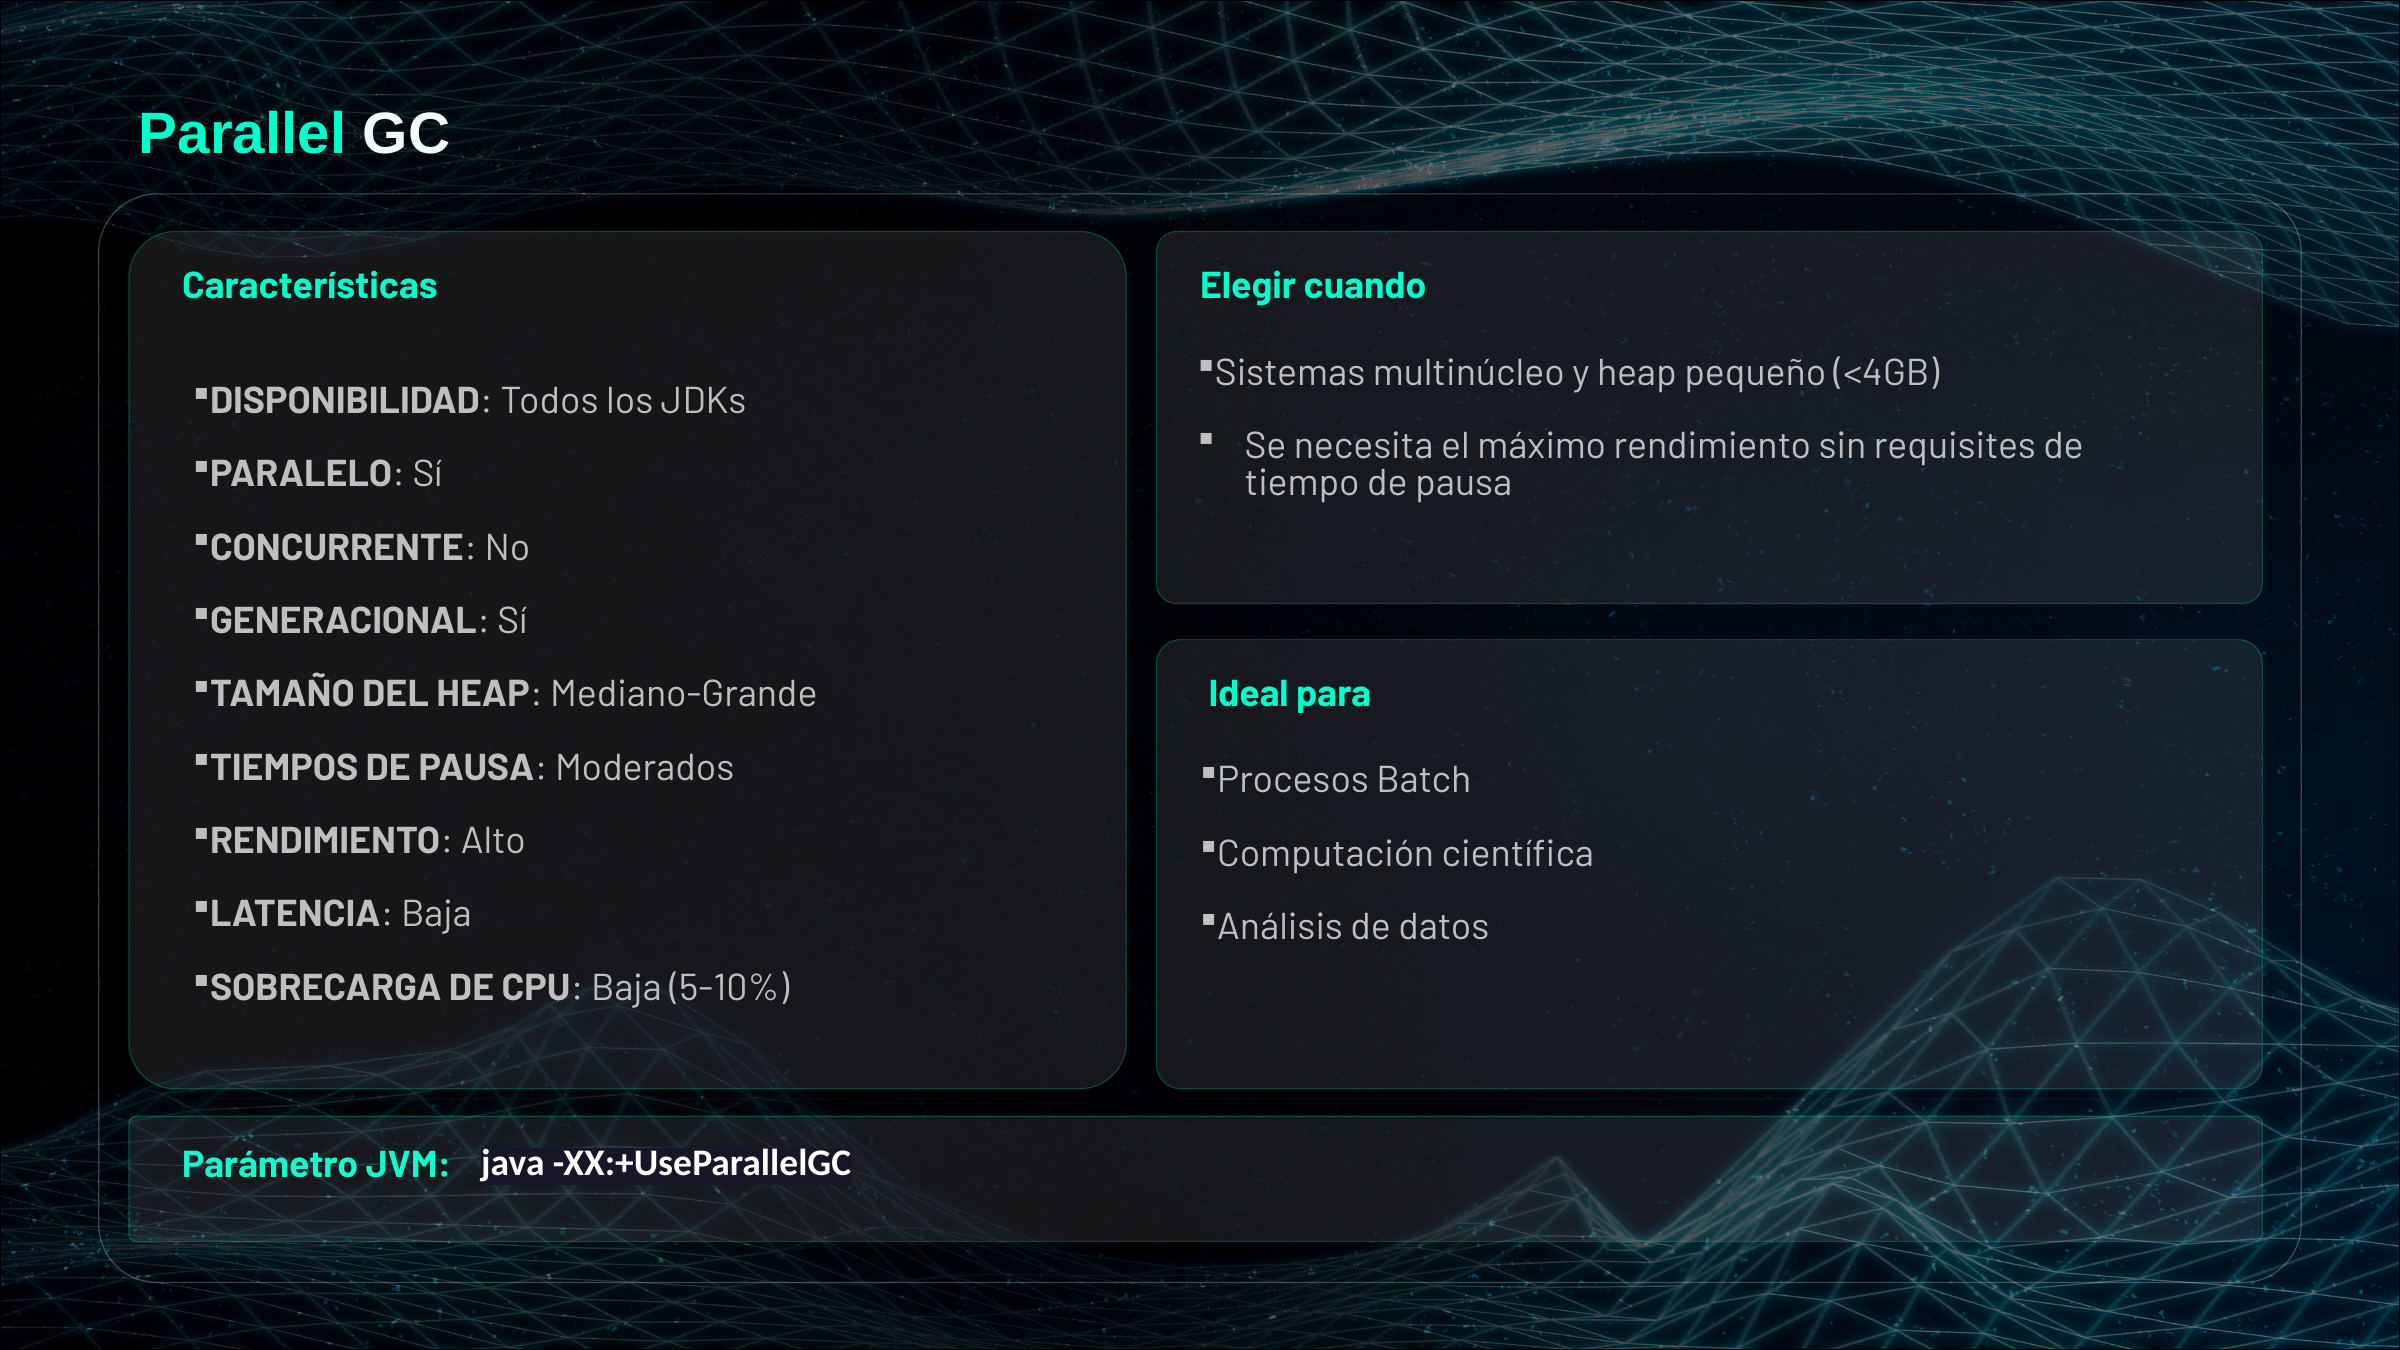

Parallel GC

Características
Elegir cuando
Sistemas multinúcleo y heap pequeño (<4GB)
Se necesita el máximo rendimiento sin requisites de tiempo de pausa

DISPONIBILIDAD: Todos los JDKs
PARALELO: Sí
CONCURRENTE: No
GENERACIONAL: Sí
TAMAÑO DEL HEAP: Mediano-Grande
TIEMPOS DE PAUSA: Moderados
RENDIMIENTO: Alto
LATENCIA: Baja
SOBRECARGA DE CPU: Baja (5-10%)

Ideal para

Procesos Batch
Computación científica
Análisis de datos

java -XX:+UseParallelGC
Parámetro JVM: